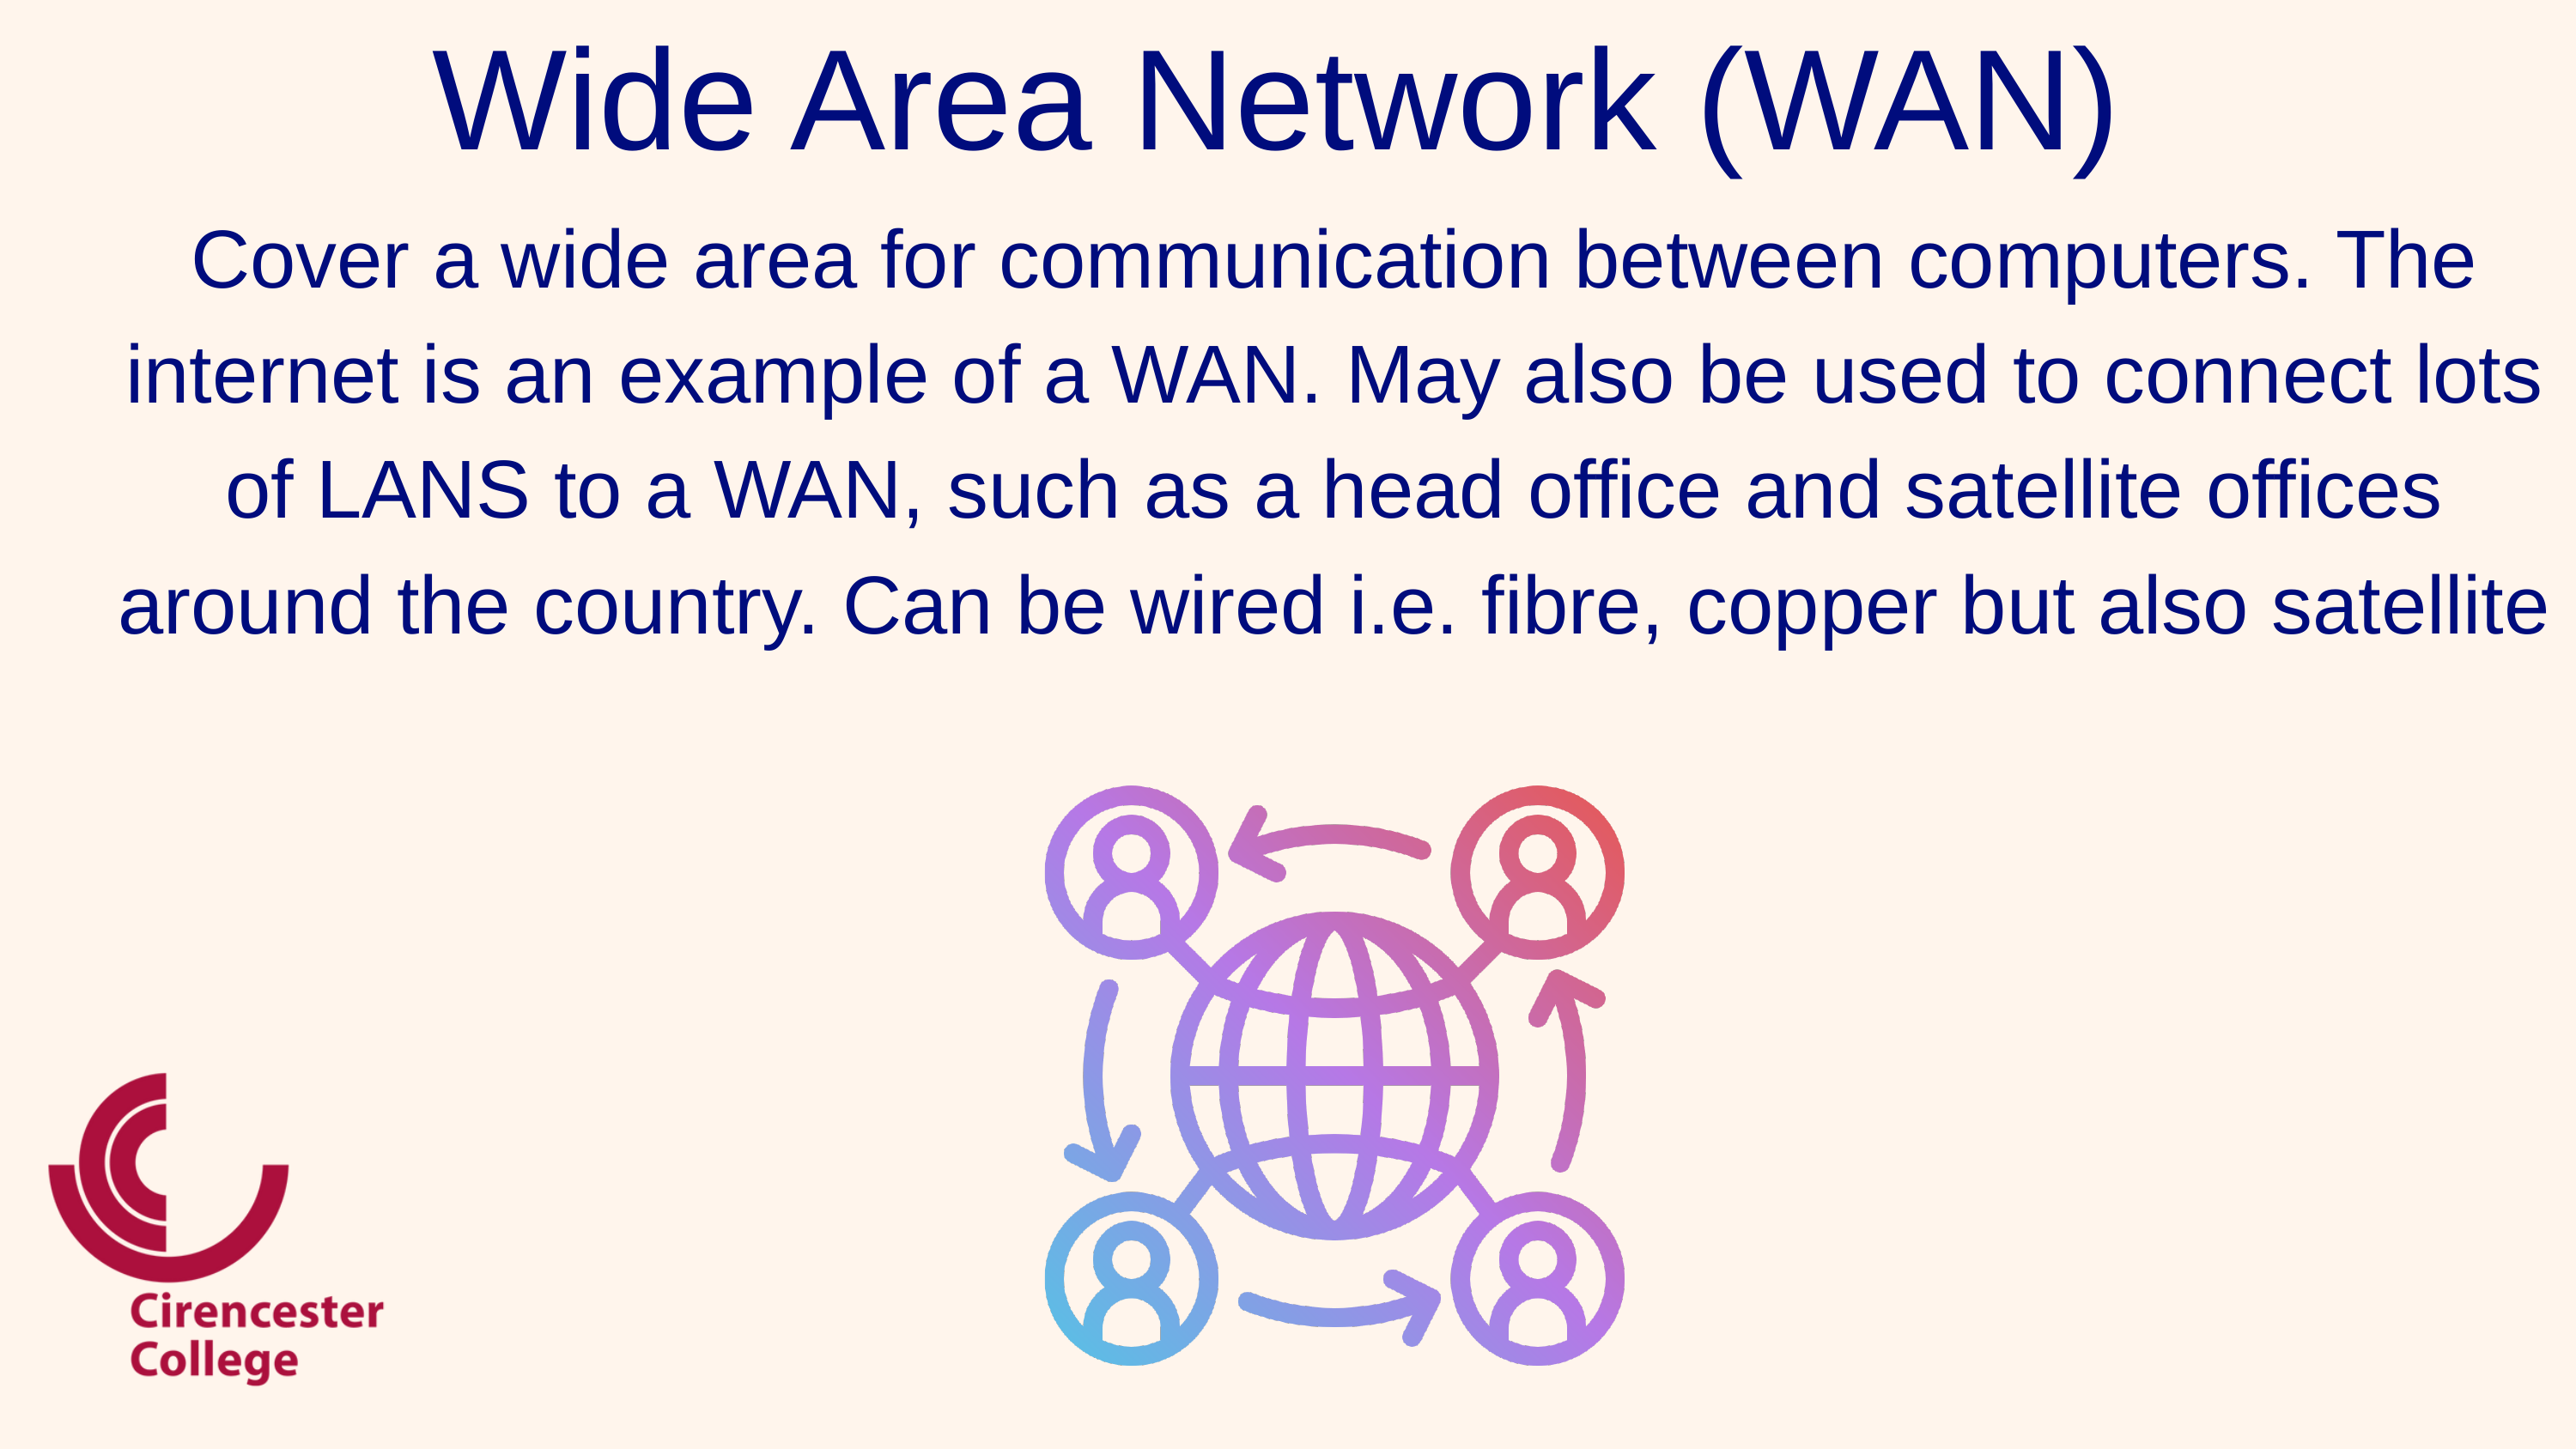

Wide Area Network (WAN)
Cover a wide area for communication between computers. The internet is an example of a WAN. May also be used to connect lots of LANS to a WAN, such as a head office and satellite offices around the country. Can be wired i.e. fibre, copper but also satellite